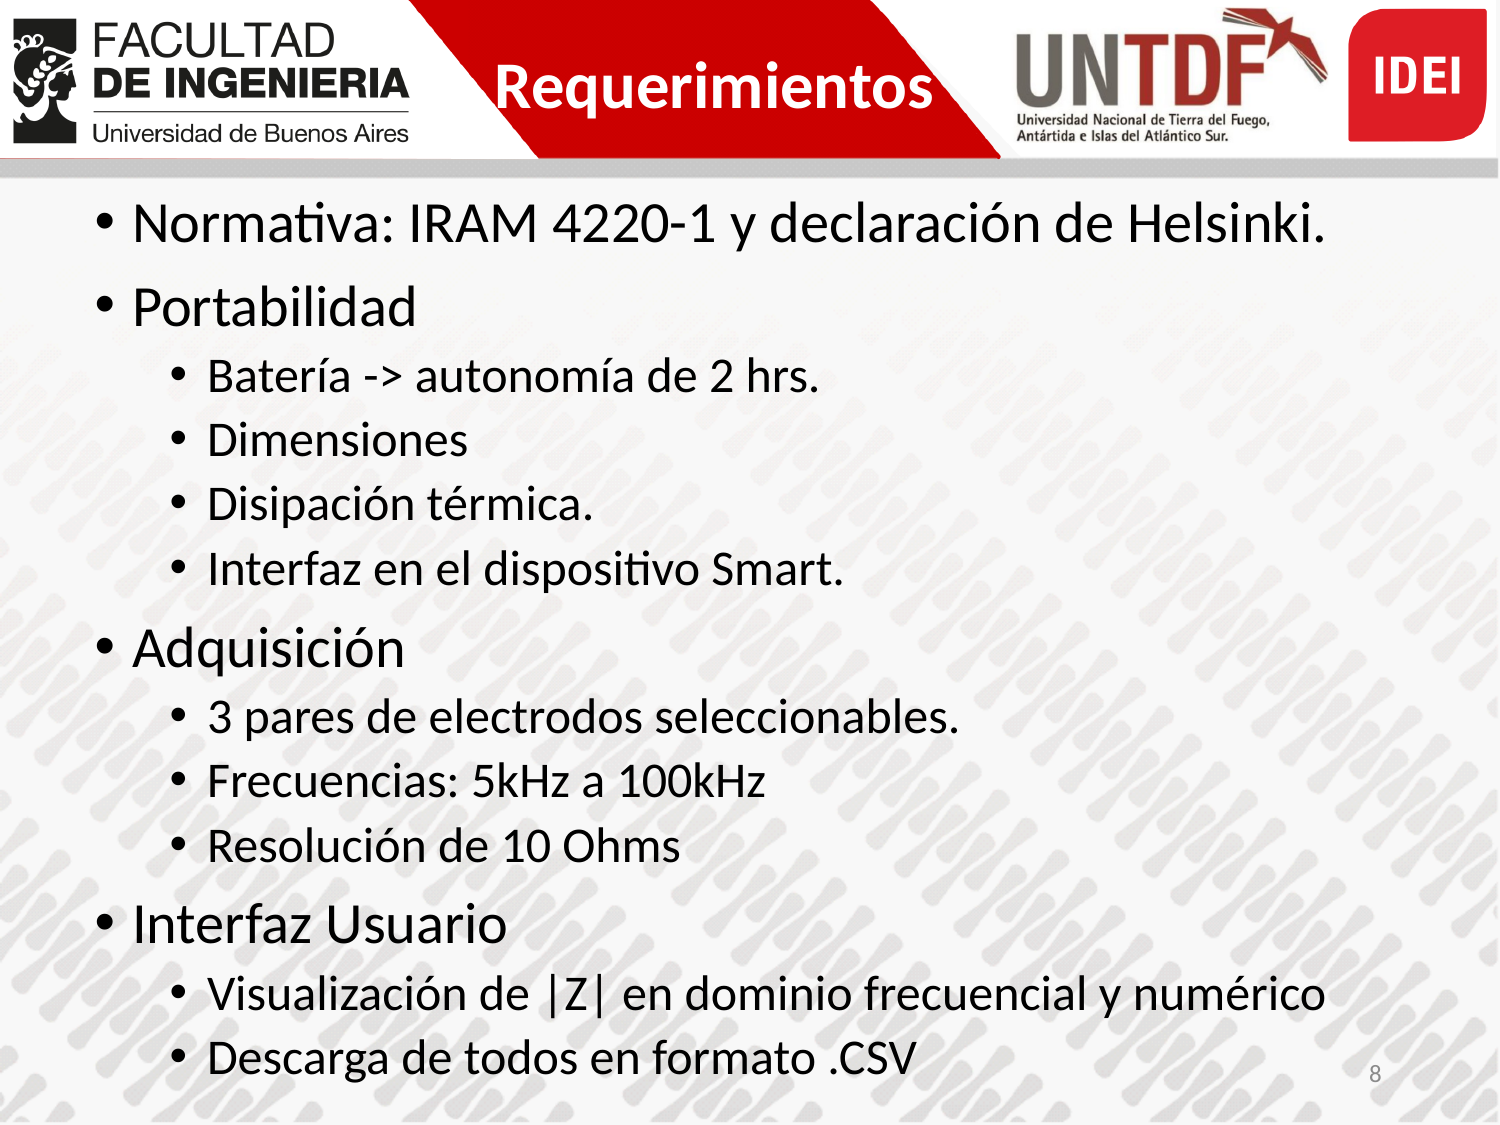

Requerimientos
Normativa: IRAM 4220-1 y declaración de Helsinki.
Portabilidad
Batería -> autonomía de 2 hrs.
Dimensiones
Disipación térmica.
Interfaz en el dispositivo Smart.
Adquisición
3 pares de electrodos seleccionables.
Frecuencias: 5kHz a 100kHz
Resolución de 10 Ohms
Interfaz Usuario
Visualización de |Z| en dominio frecuencial y numérico
Descarga de todos en formato .CSV
8